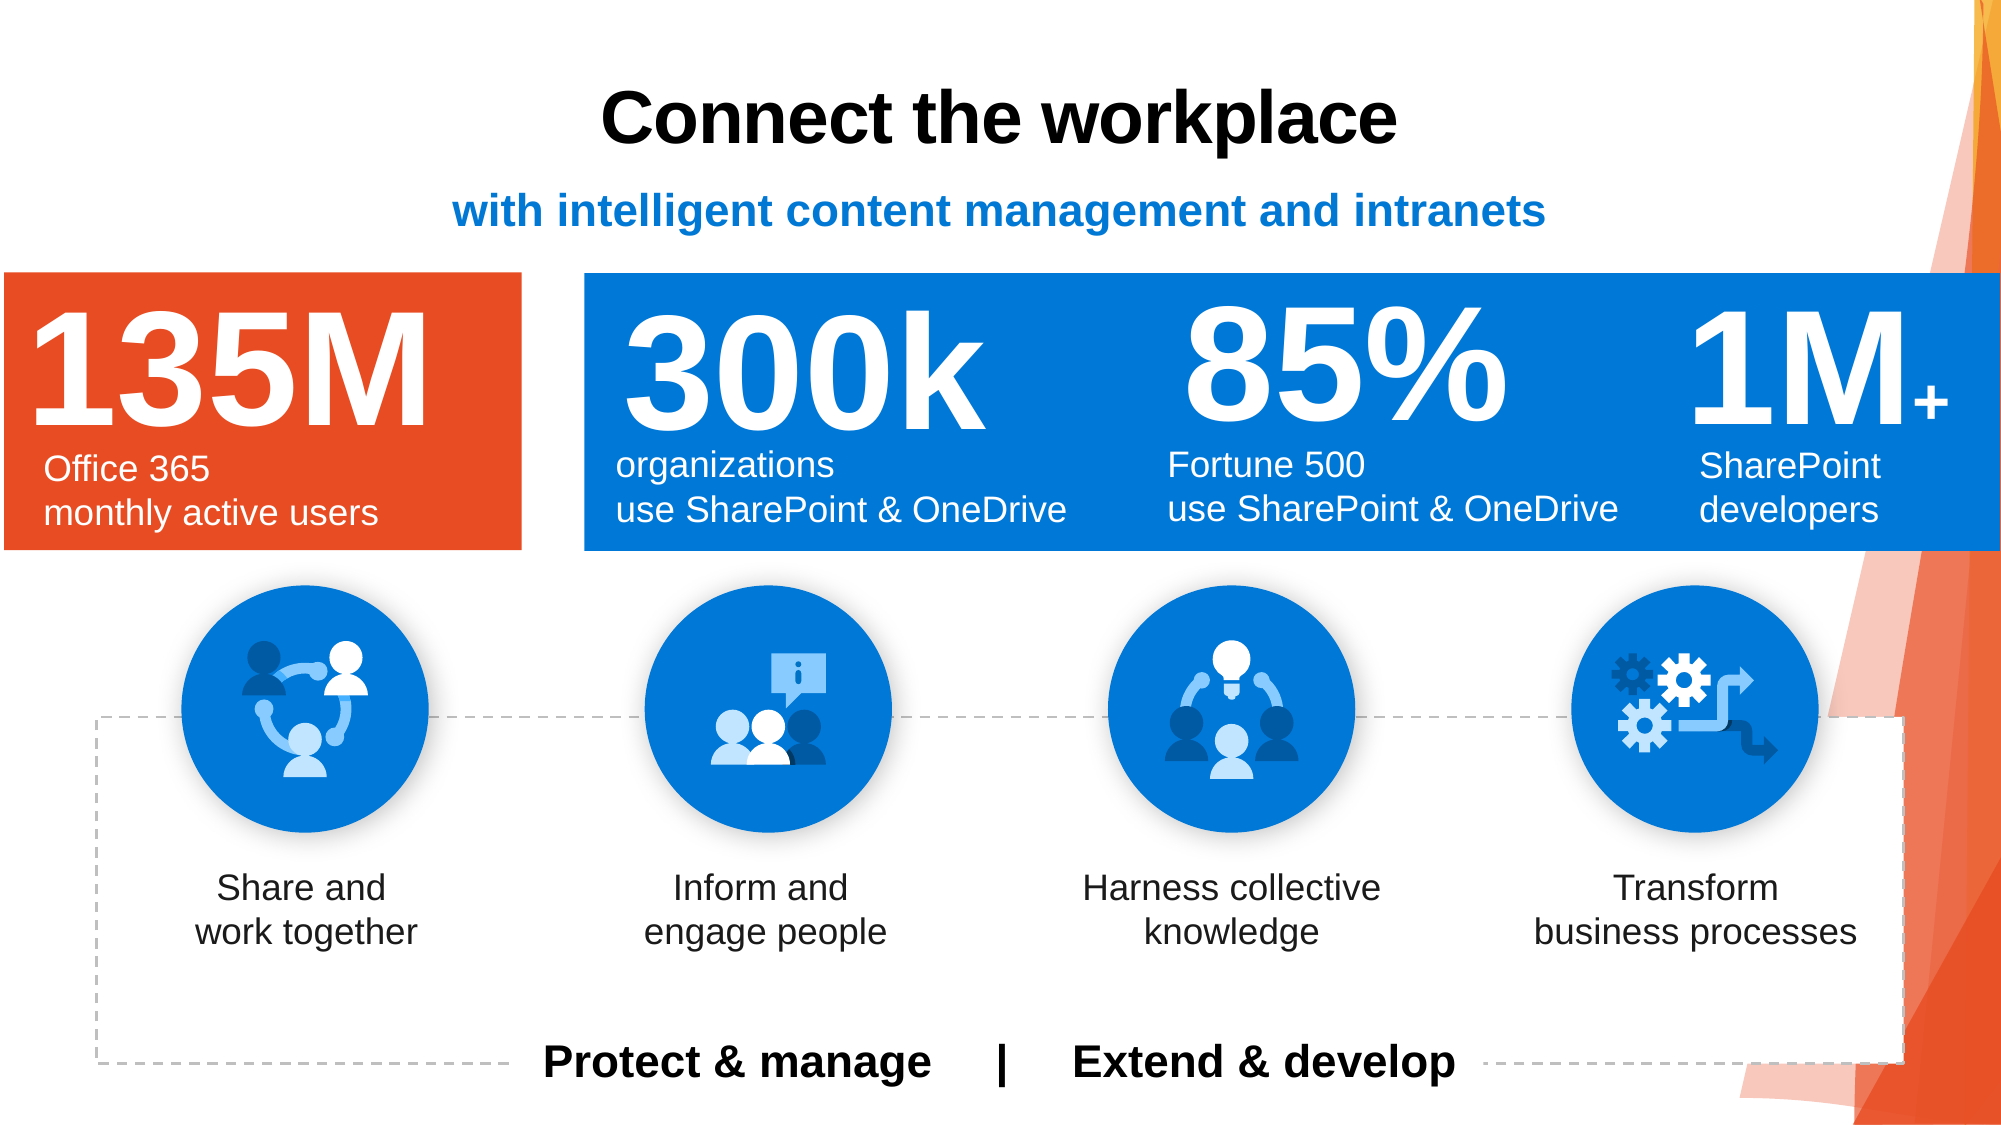

# Connect the workplace
with intelligent content management and intranets
85%
Fortune 500
use SharePoint & OneDrive
1M+
135M
300k

organizations
use SharePoint & OneDrive
SharePoint
developers
Office 365
monthly active users

Share and
work together
Inform and
engage people
Harness collective knowledge
Transform
business processes
Protect & manage     |     Extend & develop